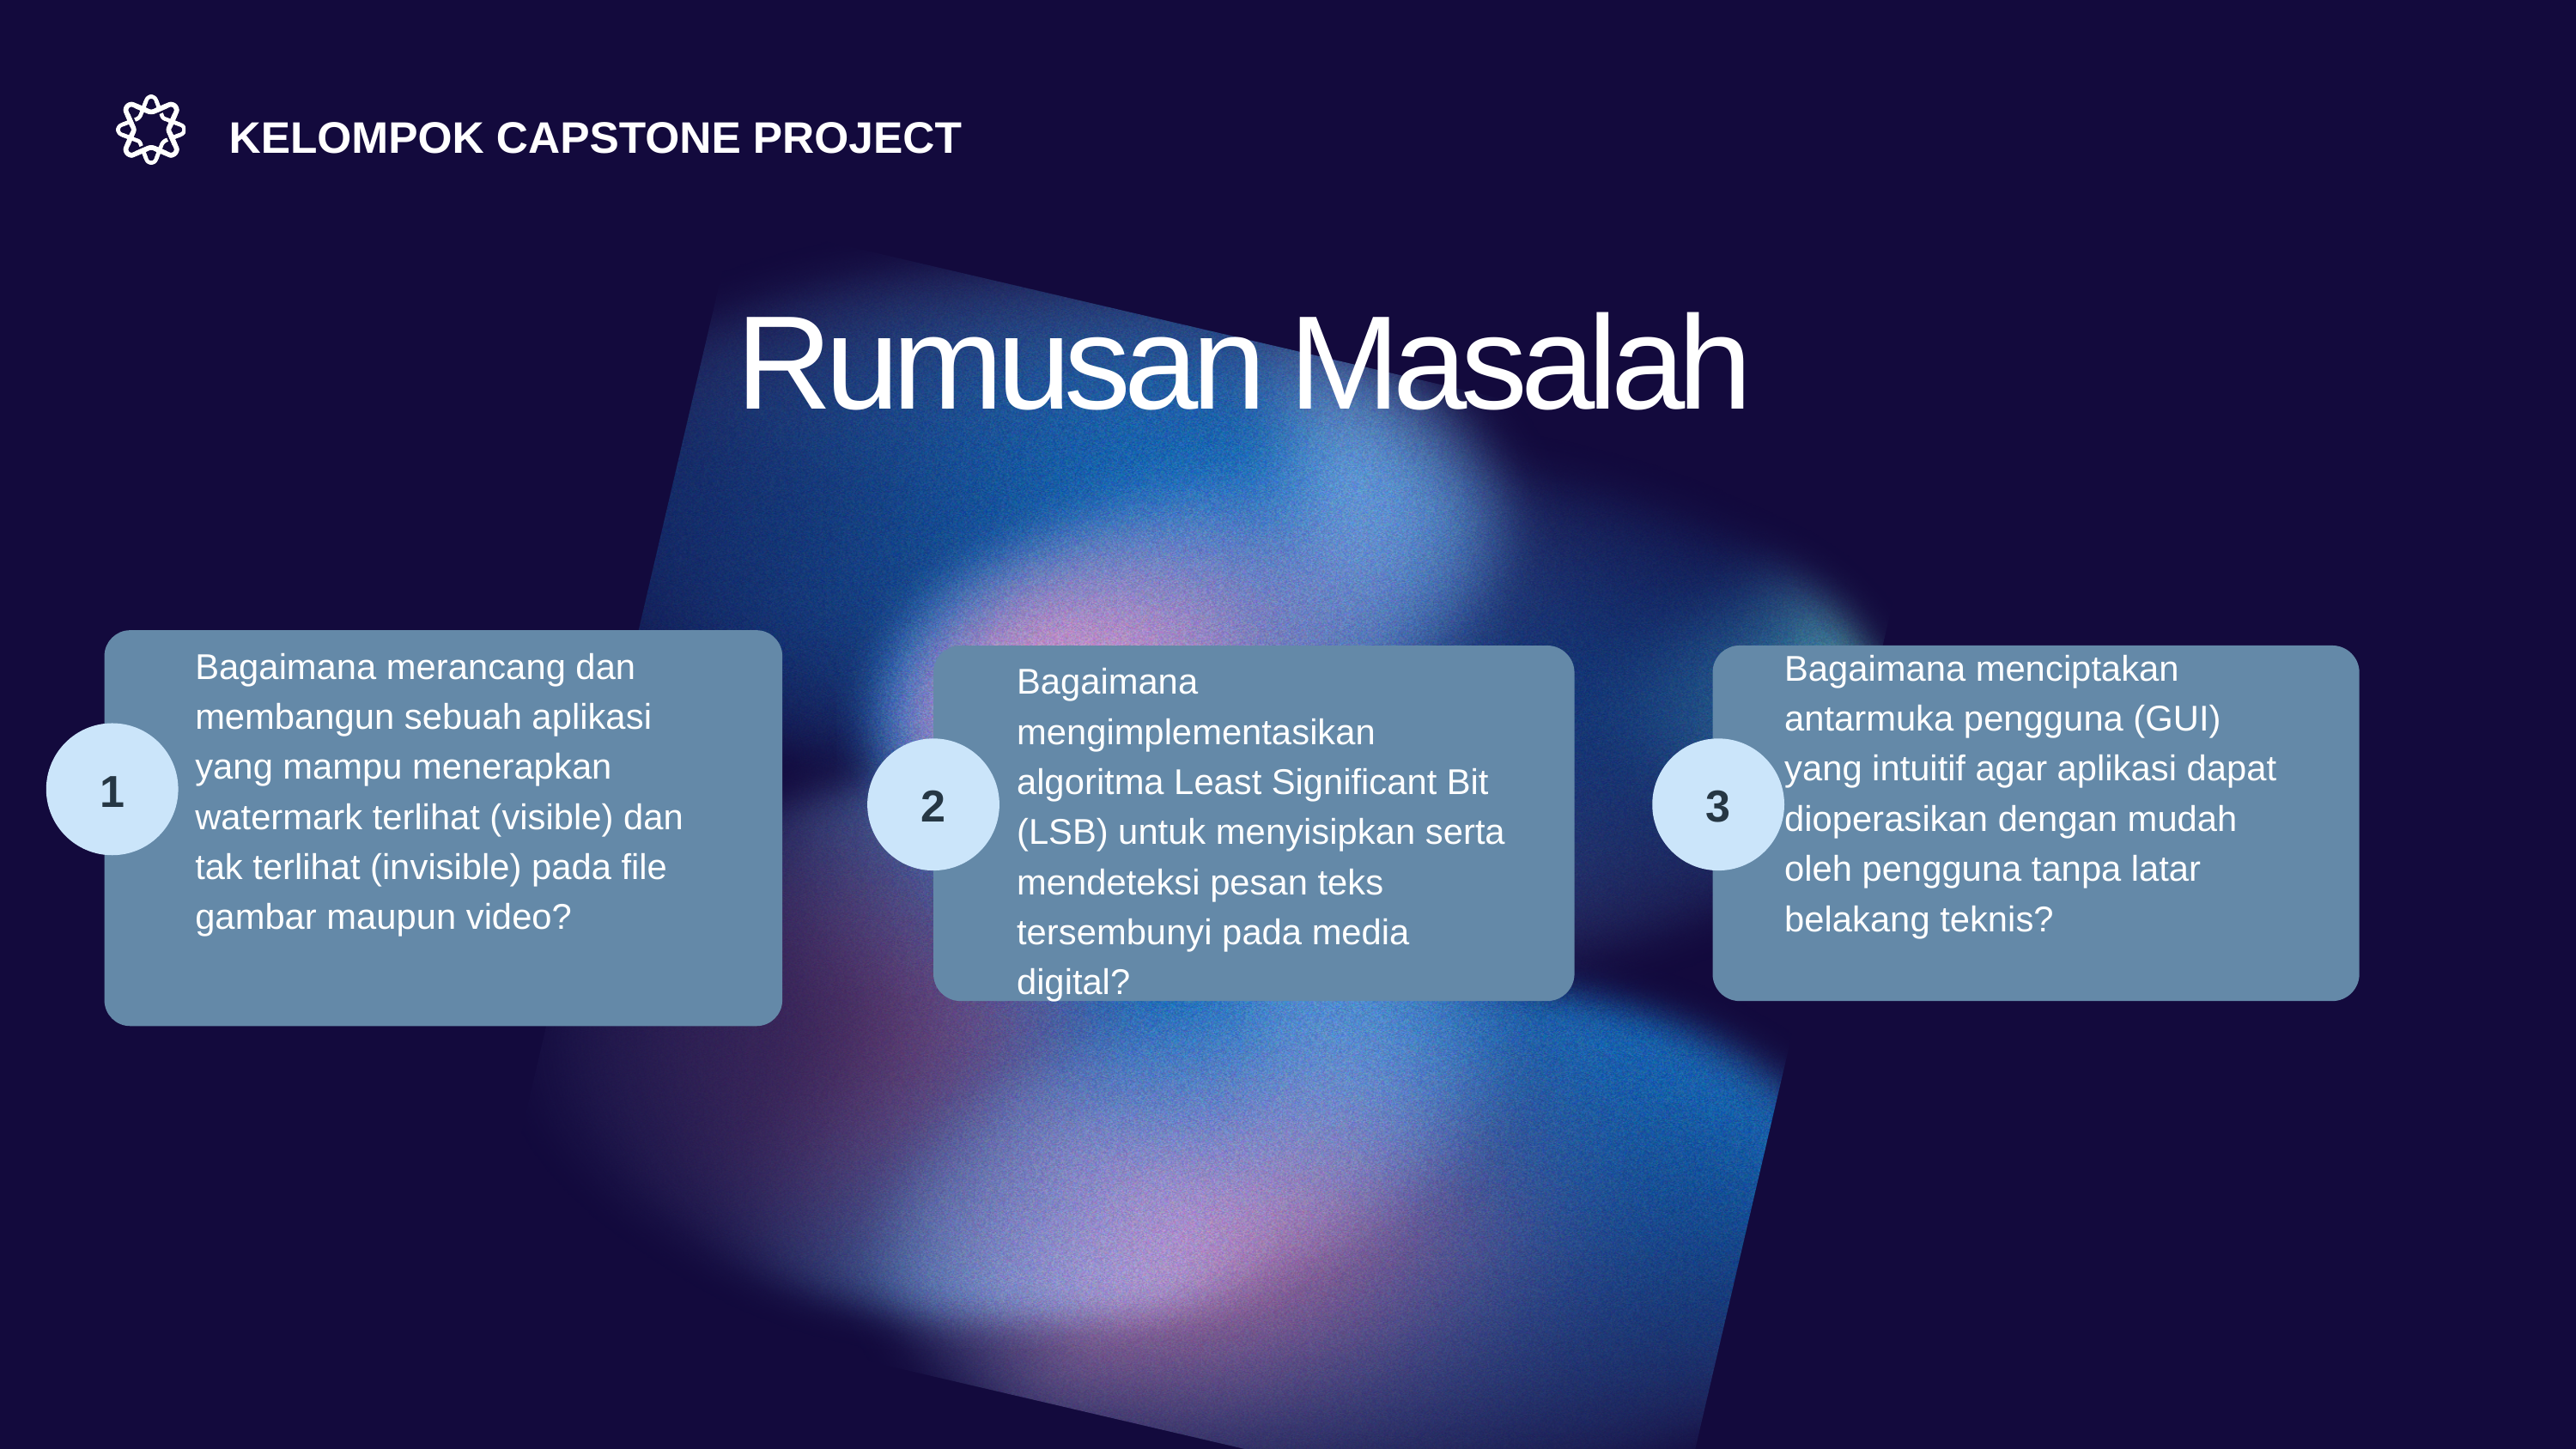

KELOMPOK CAPSTONE PROJECT

Rumusan Masalah

Bagaimana merancang dan membangun sebuah aplikasi yang mampu menerapkan watermark terlihat (visible) dan tak terlihat (invisible) pada file gambar maupun video?
Bagaimana menciptakan antarmuka pengguna (GUI) yang intuitif agar aplikasi dapat dioperasikan dengan mudah oleh pengguna tanpa latar belakang teknis?

Bagaimana mengimplementasikan algoritma Least Significant Bit (LSB) untuk menyisipkan serta mendeteksi pesan teks tersembunyi pada media digital?

1
2
3